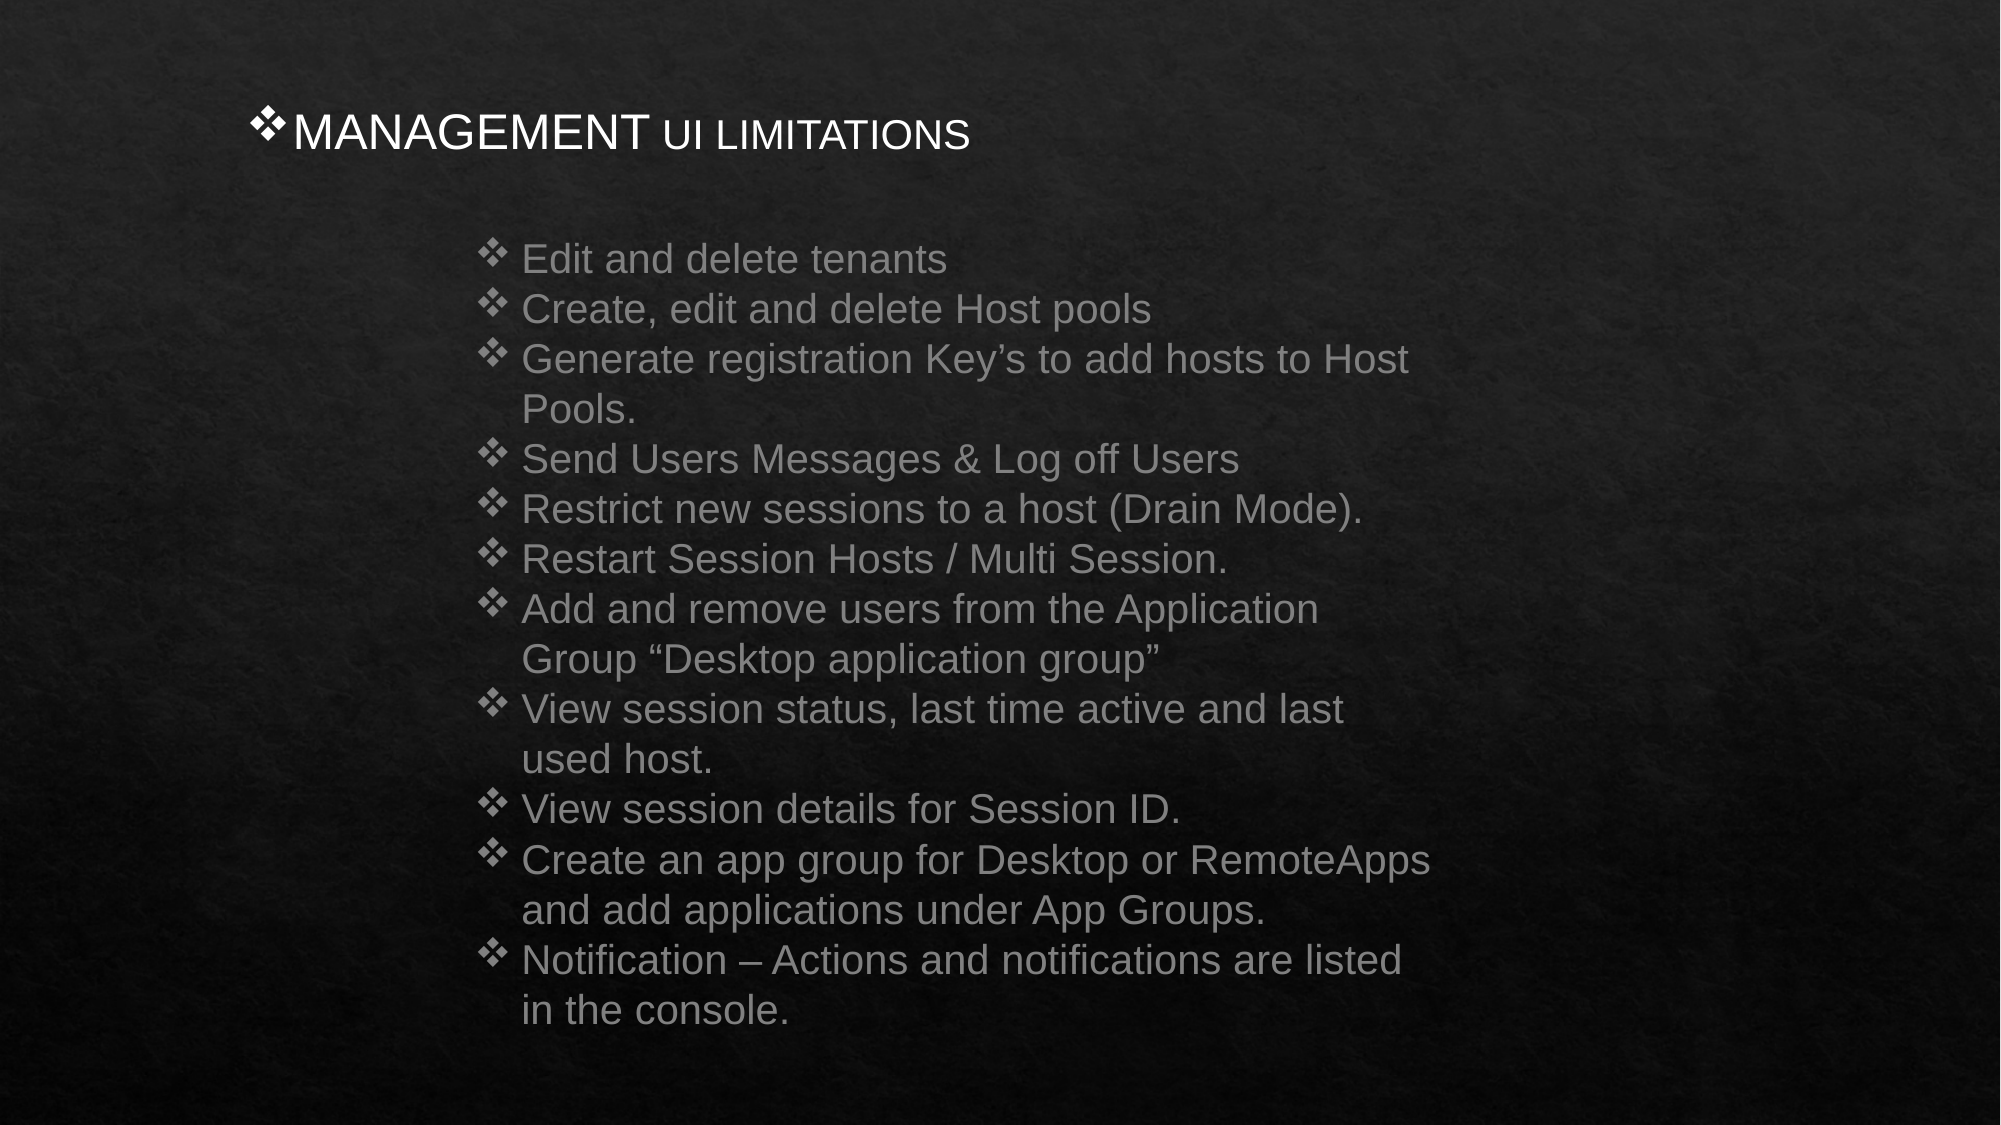

MANAGEMENT UI LIMITATIONS
Edit and delete tenants
Create, edit and delete Host pools
Generate registration Key’s to add hosts to Host Pools.
Send Users Messages & Log off Users
Restrict new sessions to a host (Drain Mode).
Restart Session Hosts / Multi Session.
Add and remove users from the Application Group “Desktop application group”
View session status, last time active and last used host.
View session details for Session ID.
Create an app group for Desktop or RemoteApps and add applications under App Groups.
Notification – Actions and notifications are listed in the console.